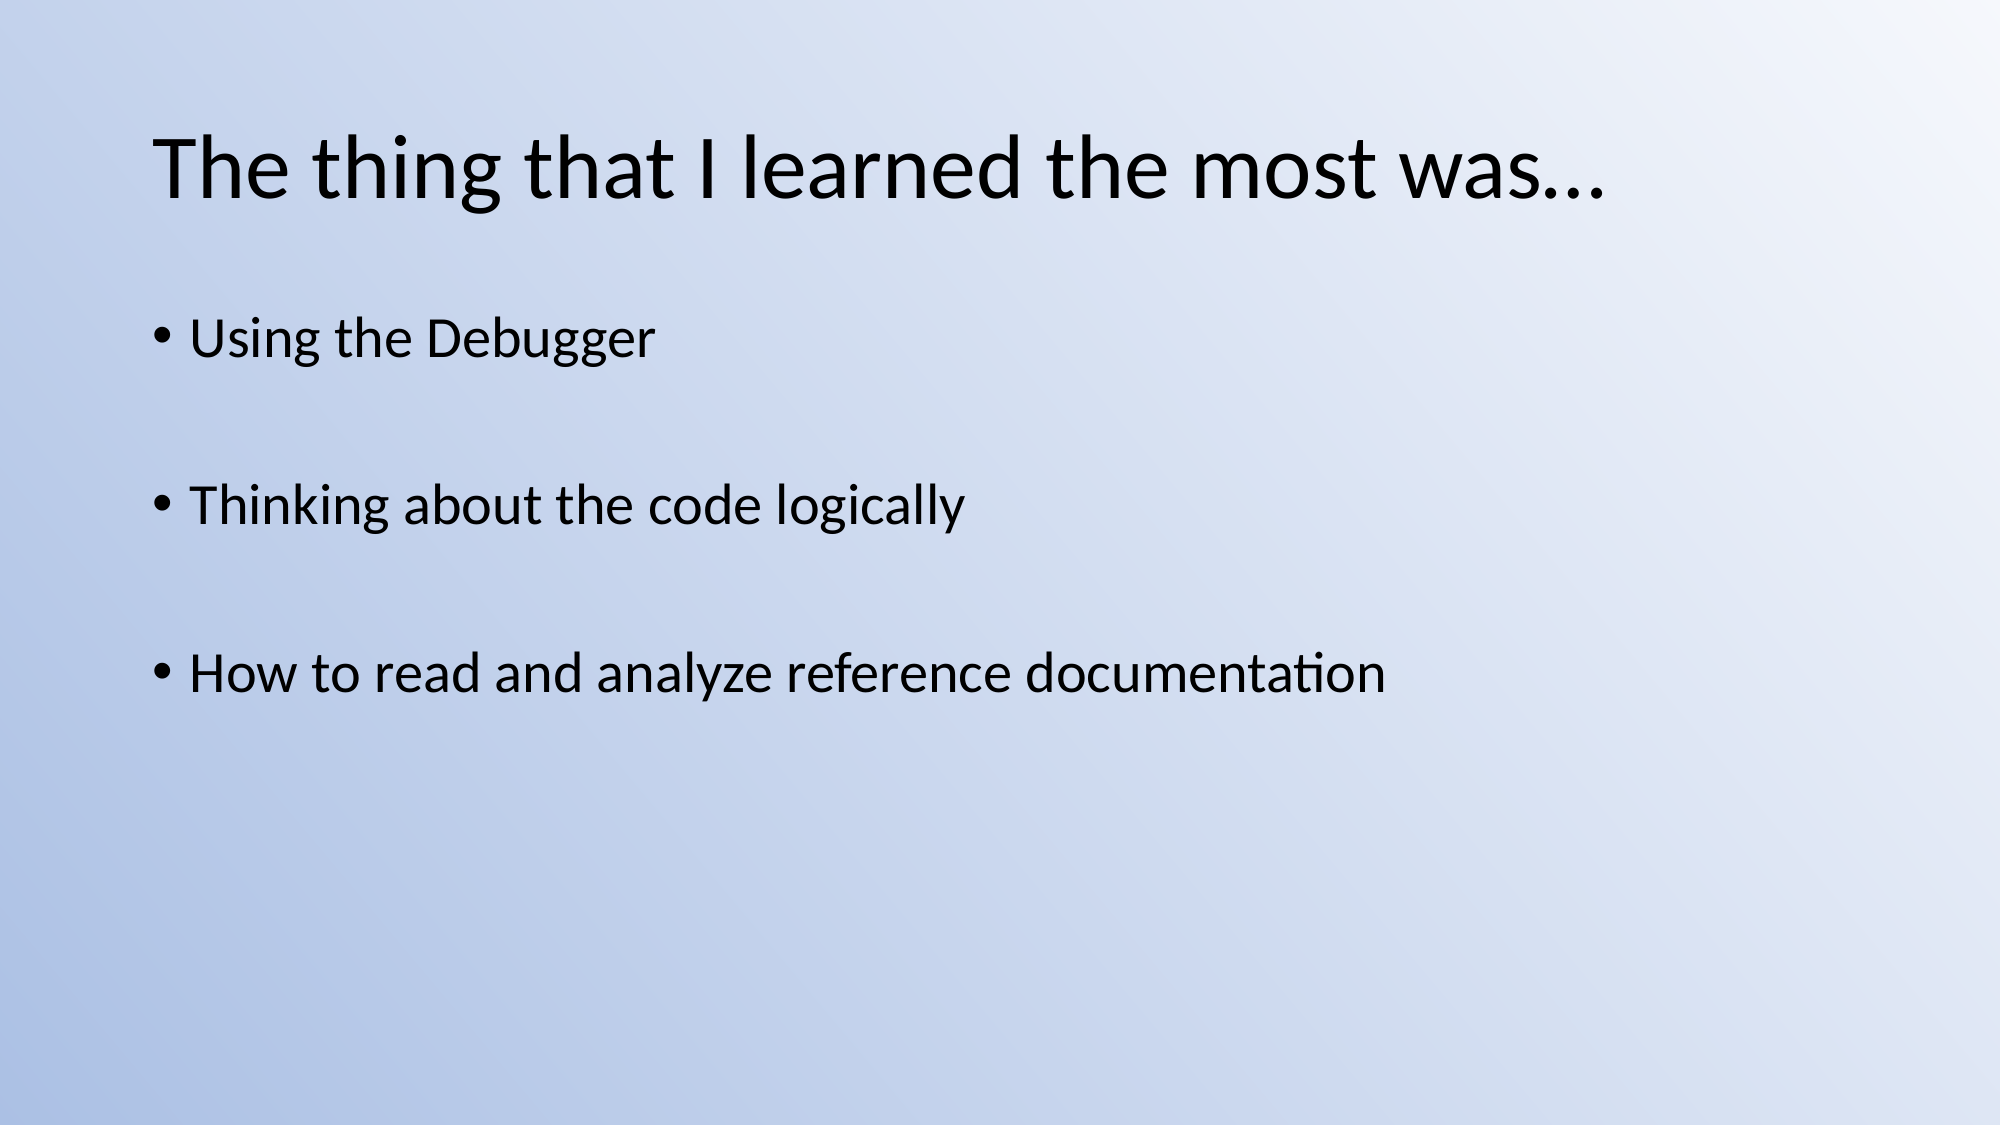

# The thing that I learned the most was…
Using the Debugger

Thinking about the code logically

How to read and analyze reference documentation